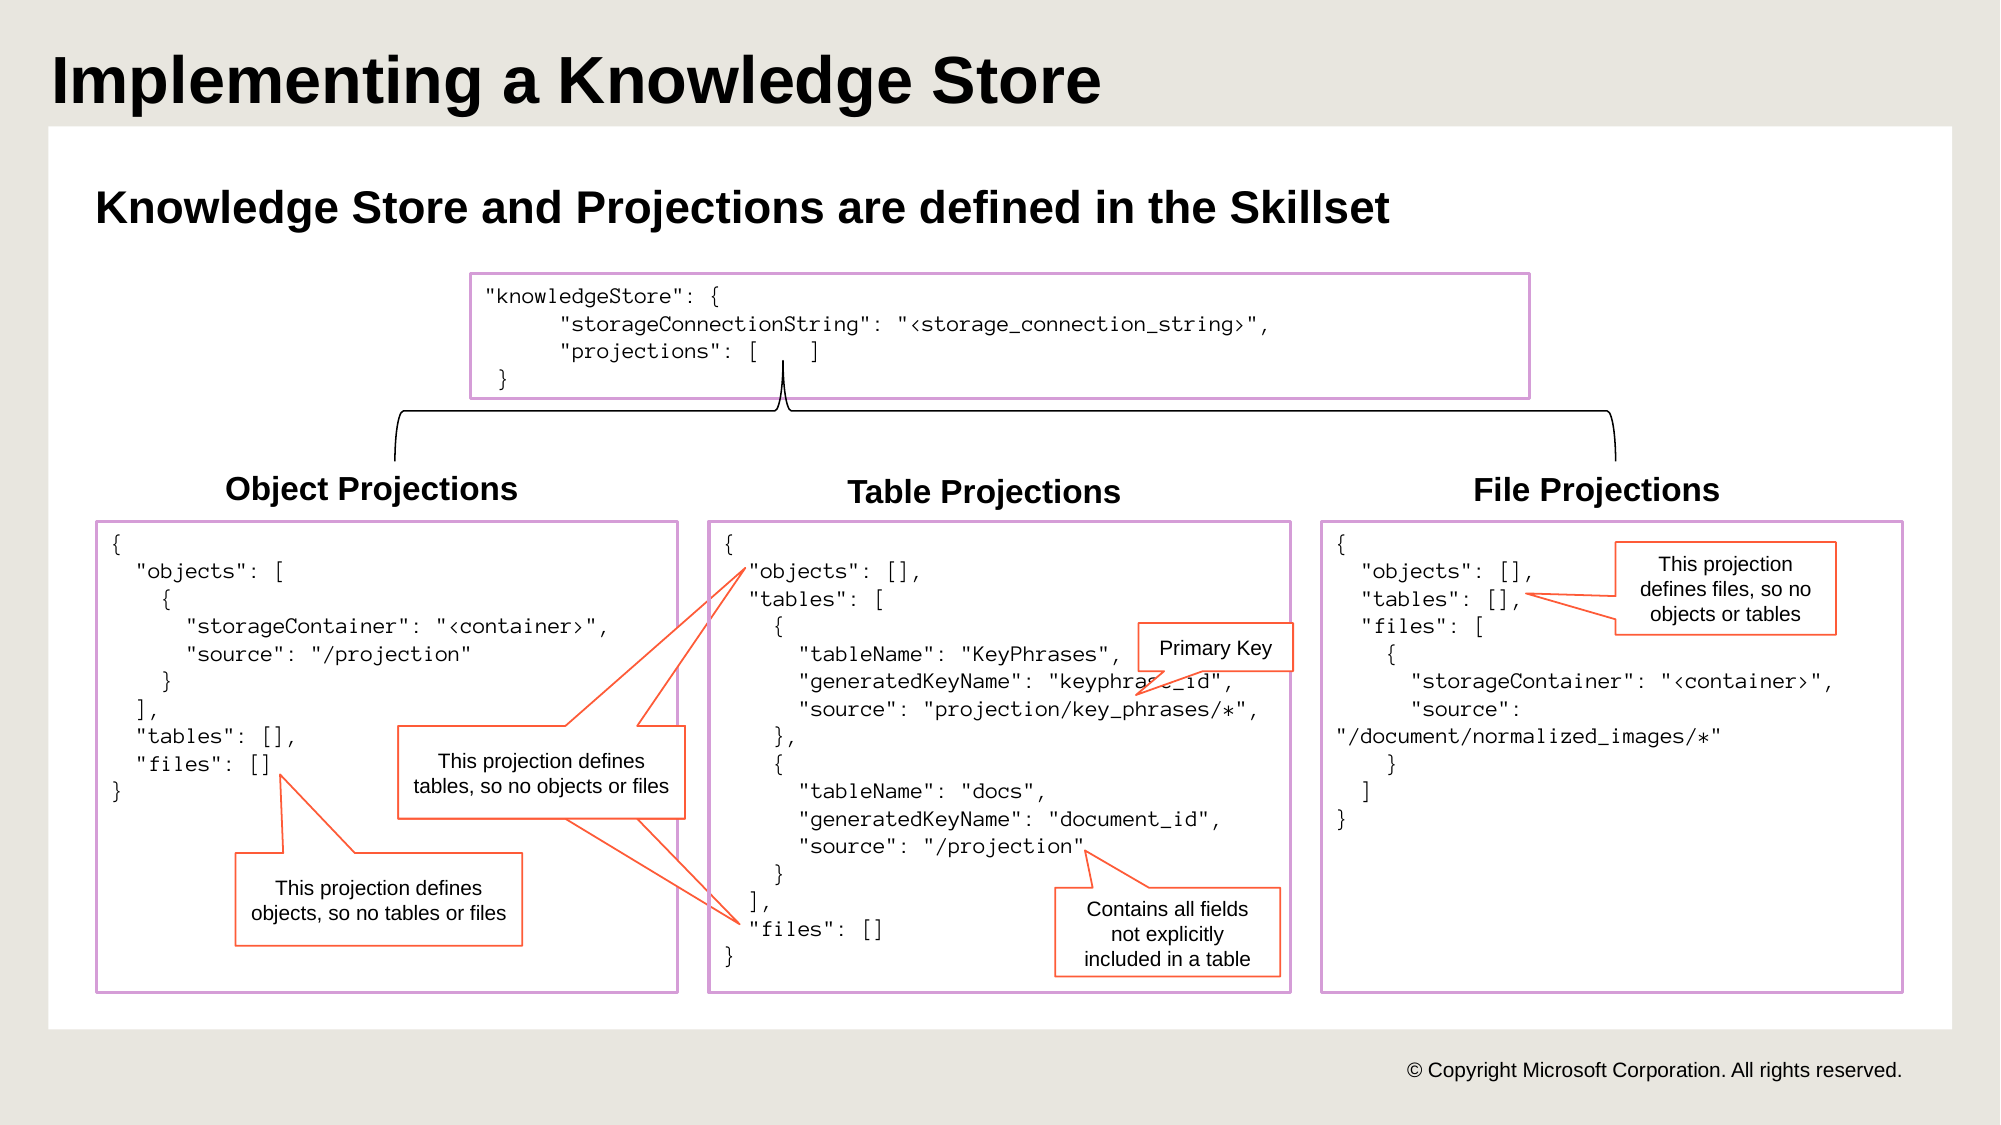

Implementing a Knowledge Store
Knowledge Store and Projections are defined in the Skillset
"knowledgeStore": {
      "storageConnectionString": "<storage_connection_string>",
      "projections": [    ]
 }
Object Projections
File Projections
Table Projections
{
  "objects": [
    {
      "storageContainer": "<container>",
      "source": "/projection"
    }
  ],
  "tables": [],
  "files": []
}
{
  "objects": [],
  "tables": [
    {
      "tableName": "KeyPhrases",
      "generatedKeyName": "keyphrase_id",
      "source": "projection/key_phrases/*",
    },
    {
      "tableName": "docs",
      "generatedKeyName": "document_id",
      "source": "/projection"
    }
  ],
  "files": []
}
{
  "objects": [],
  "tables": [],
  "files": [
    {
      "storageContainer": "<container>",
      "source": "/document/normalized_images/*"
    }
  ]
}
This projection defines files, so no objects or tables
Primary Key
This projection defines tables, so no objects or files
This projection defines tables, so no objects or files
This projection defines objects, so no tables or files
Contains all fields not explicitly included in a table
© Copyright Microsoft Corporation. All rights reserved.